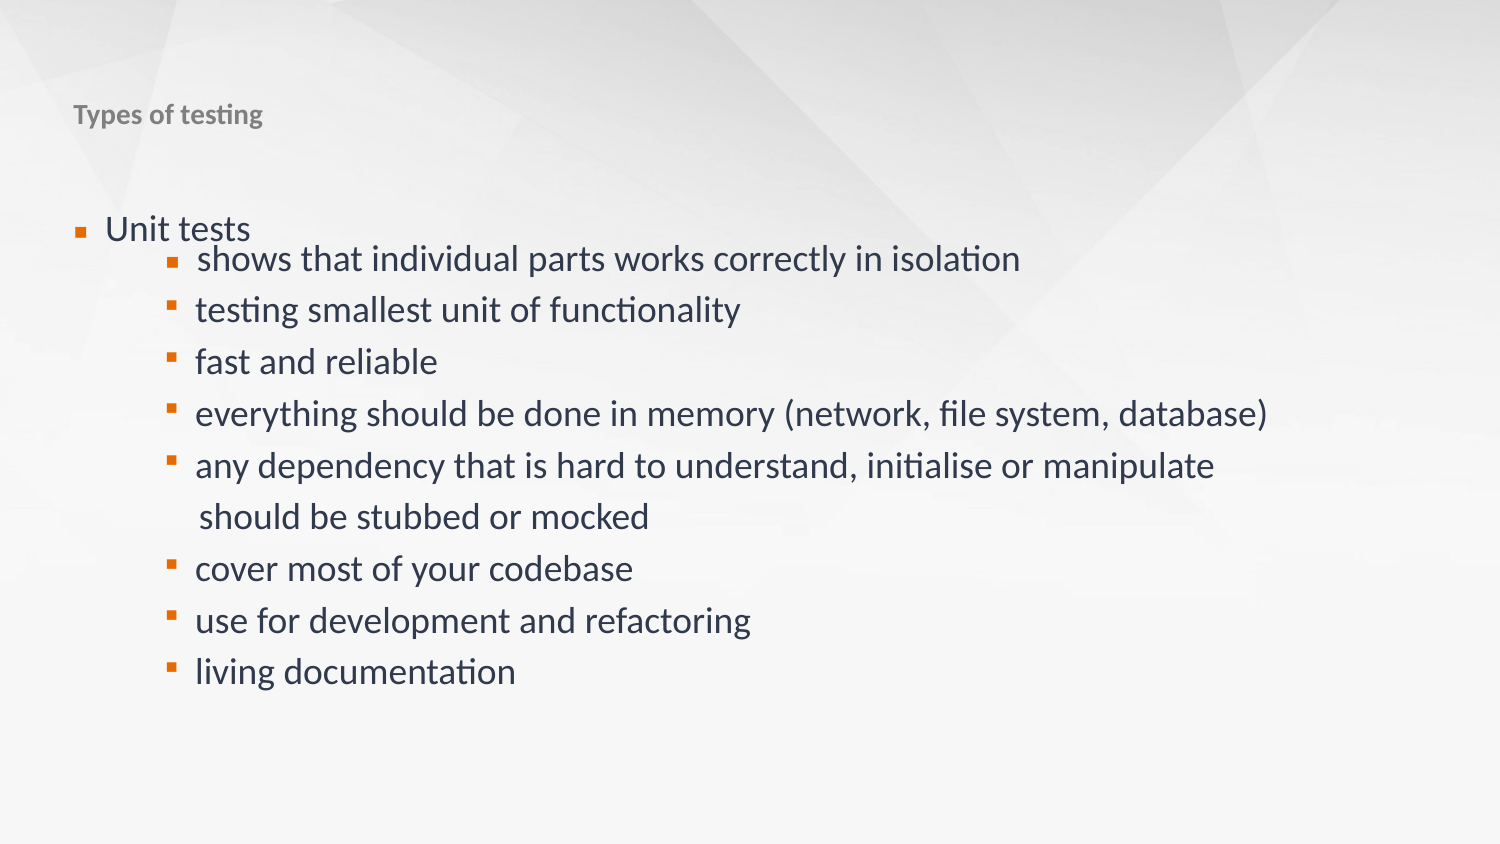

Types of testing
  Unit tests
  shows that individual parts works correctly in isolation
  testing smallest unit of functionality
  fast and reliable
  everything should be done in memory (network, file system, database)
  any dependency that is hard to understand, initialise or manipulate
    should be stubbed or mocked
  cover most of your codebase
  use for development and refactoring
  living documentation